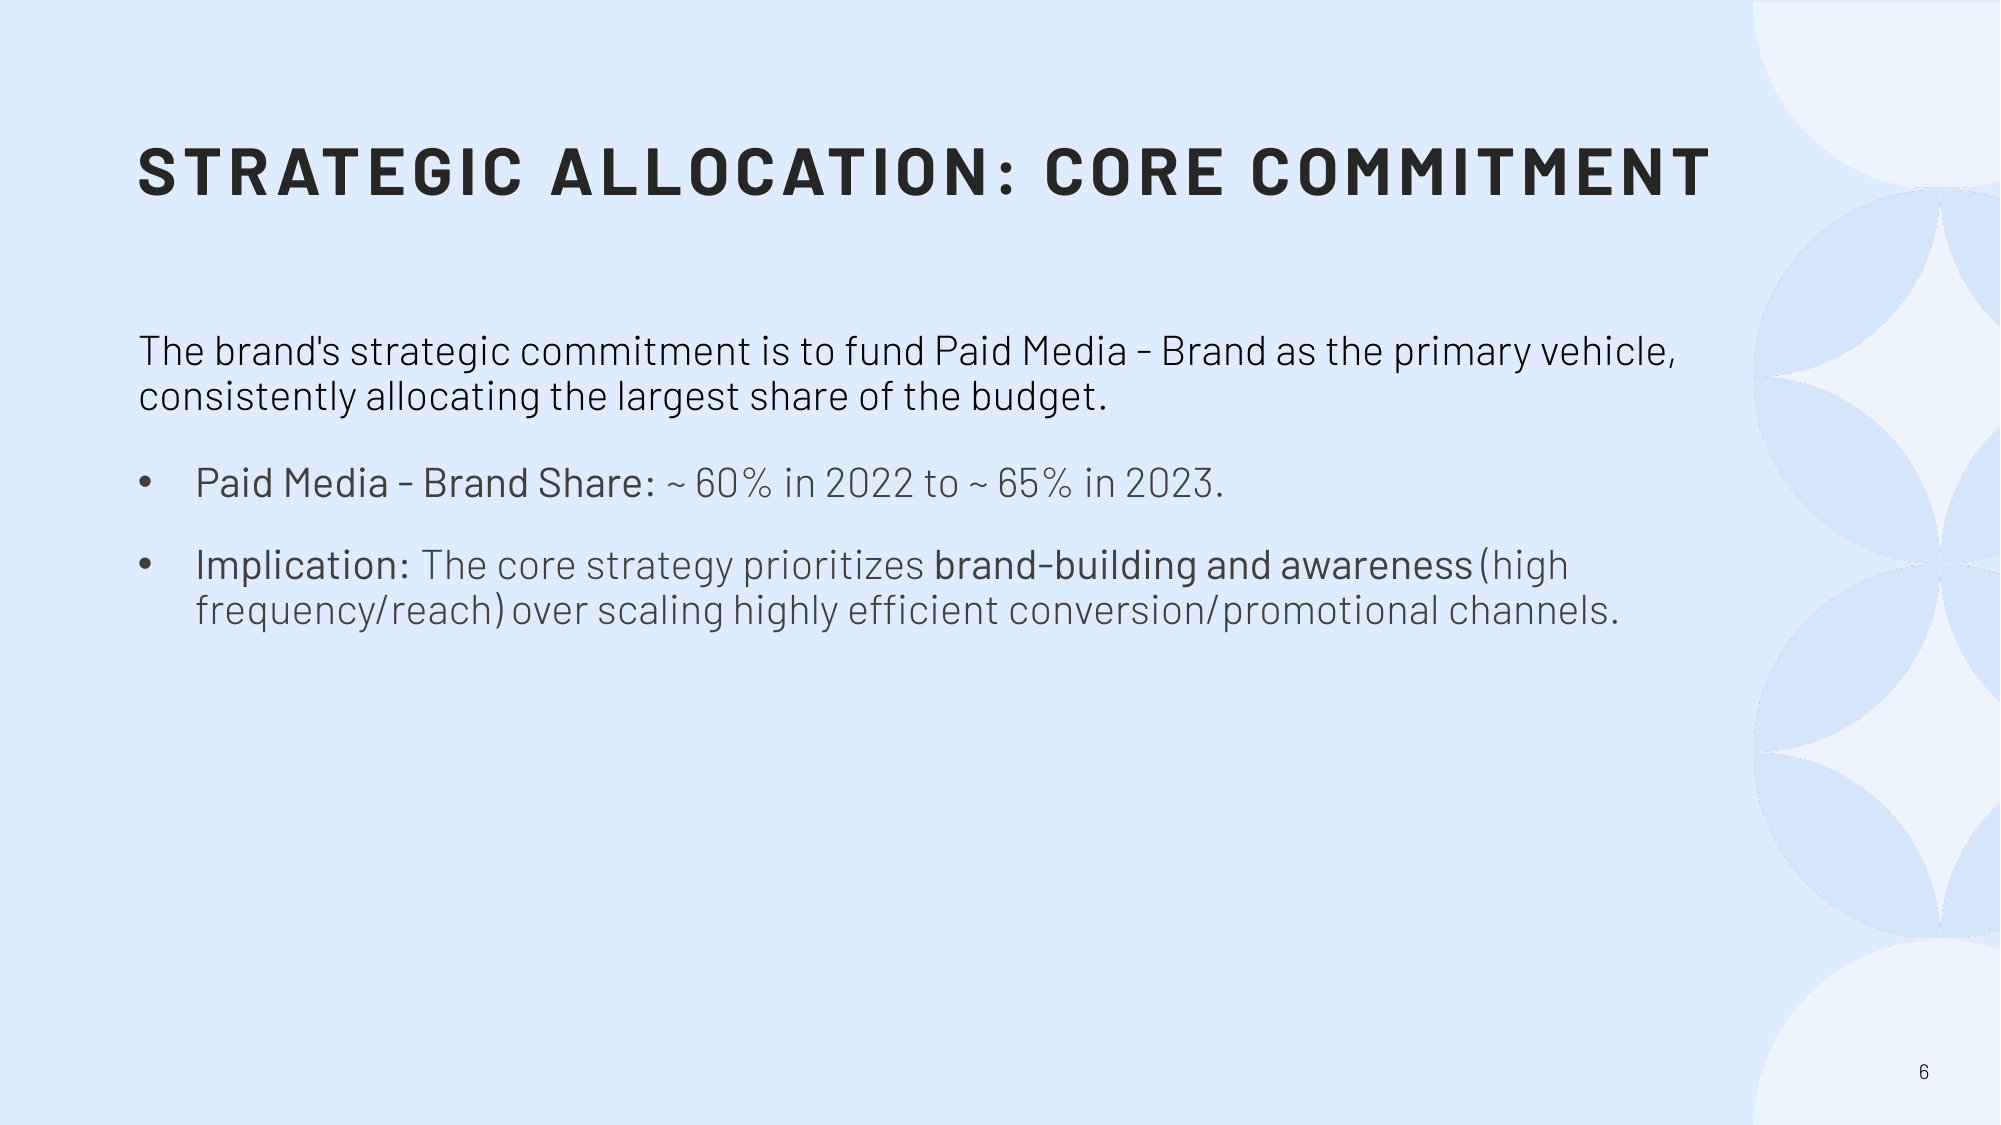

# Strategic Allocation: Core Commitment
The brand's strategic commitment is to fund Paid Media - Brand as the primary vehicle, consistently allocating the largest share of the budget.

Paid Media - Brand Share: ~ 60% in 2022 to ~ 65% in 2023.
Implication: The core strategy prioritizes brand-building and awareness (high frequency/reach) over scaling highly efficient conversion/promotional channels.
6